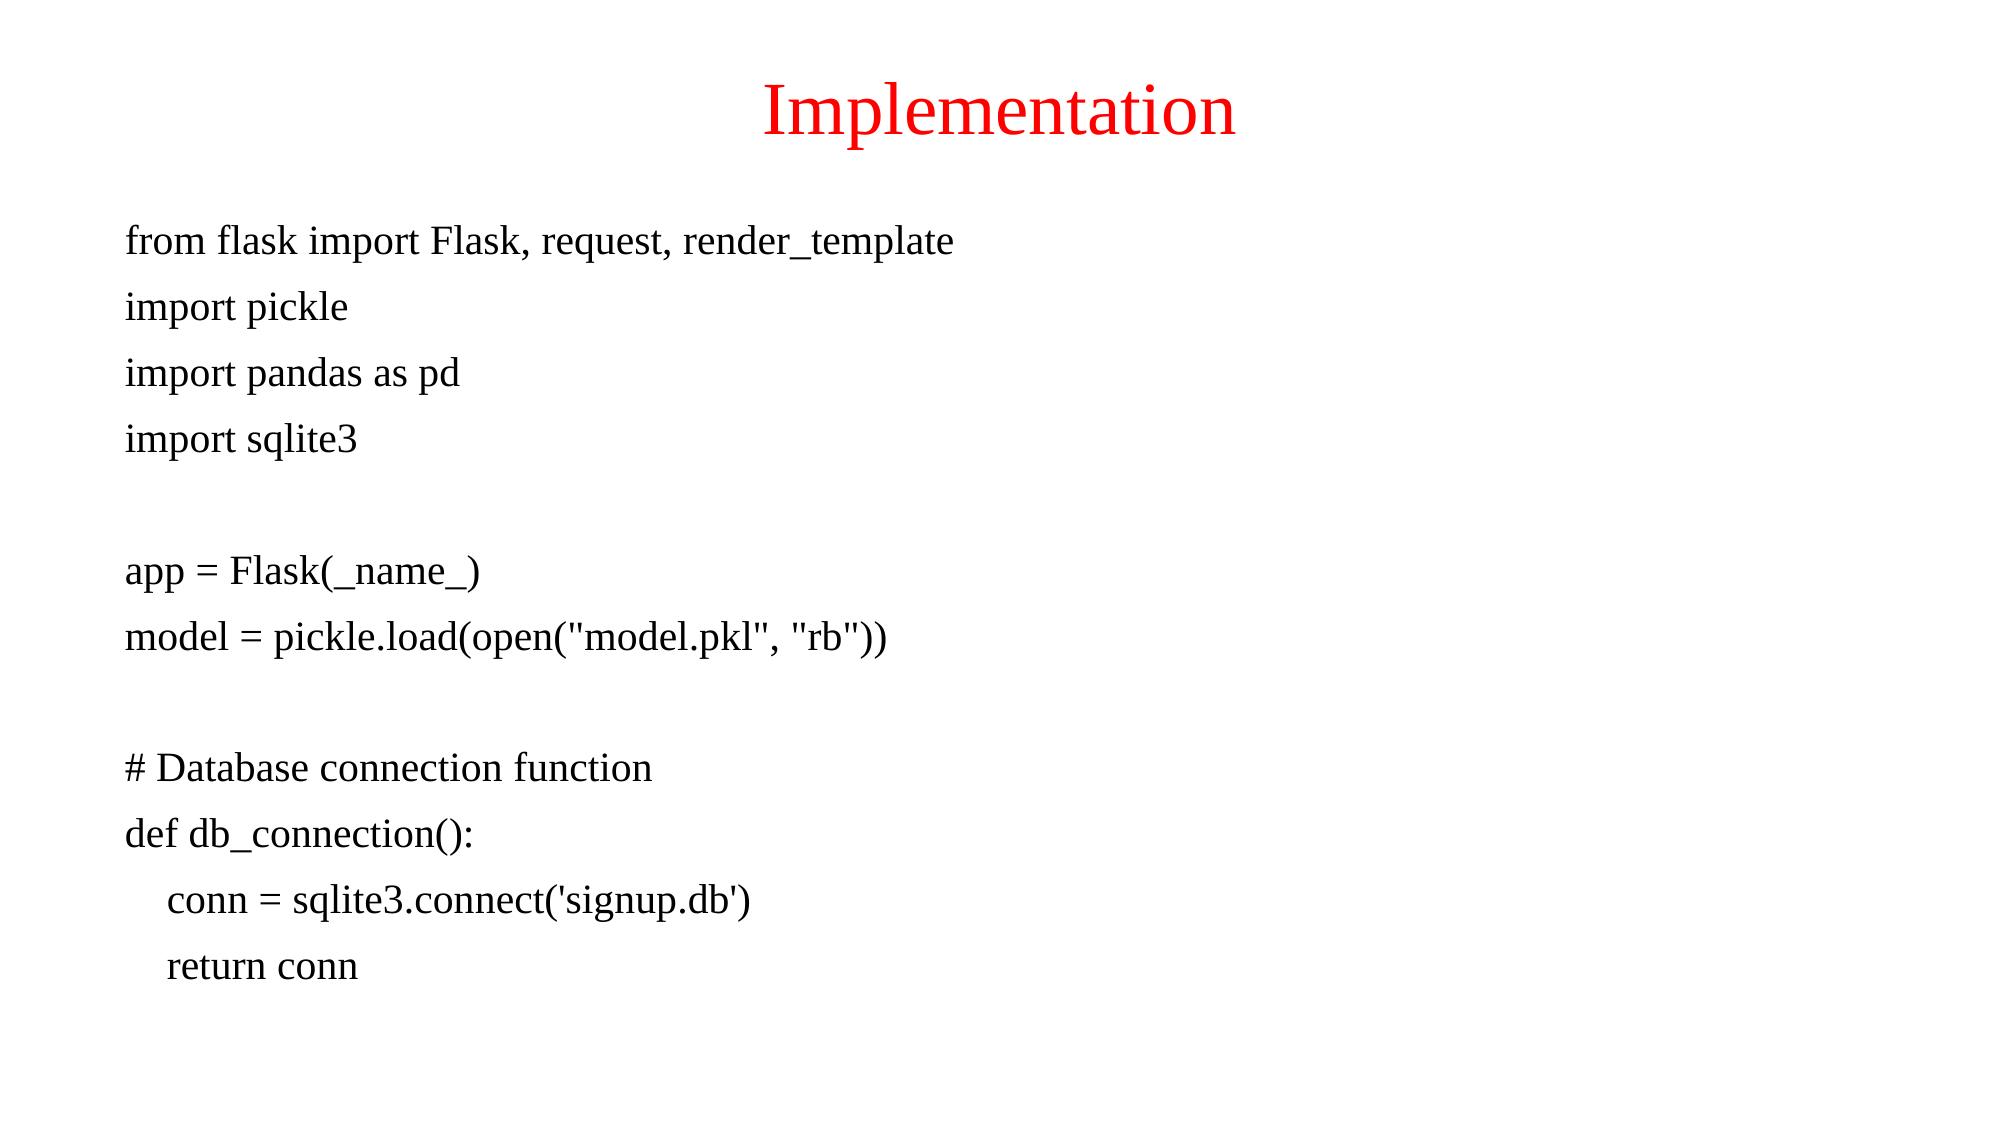

# Implementation
from flask import Flask, request, render_template
import pickle
import pandas as pd
import sqlite3

app = Flask(_name_)
model = pickle.load(open("model.pkl", "rb"))

# Database connection function
def db_connection():
    conn = sqlite3.connect('signup.db')
    return conn